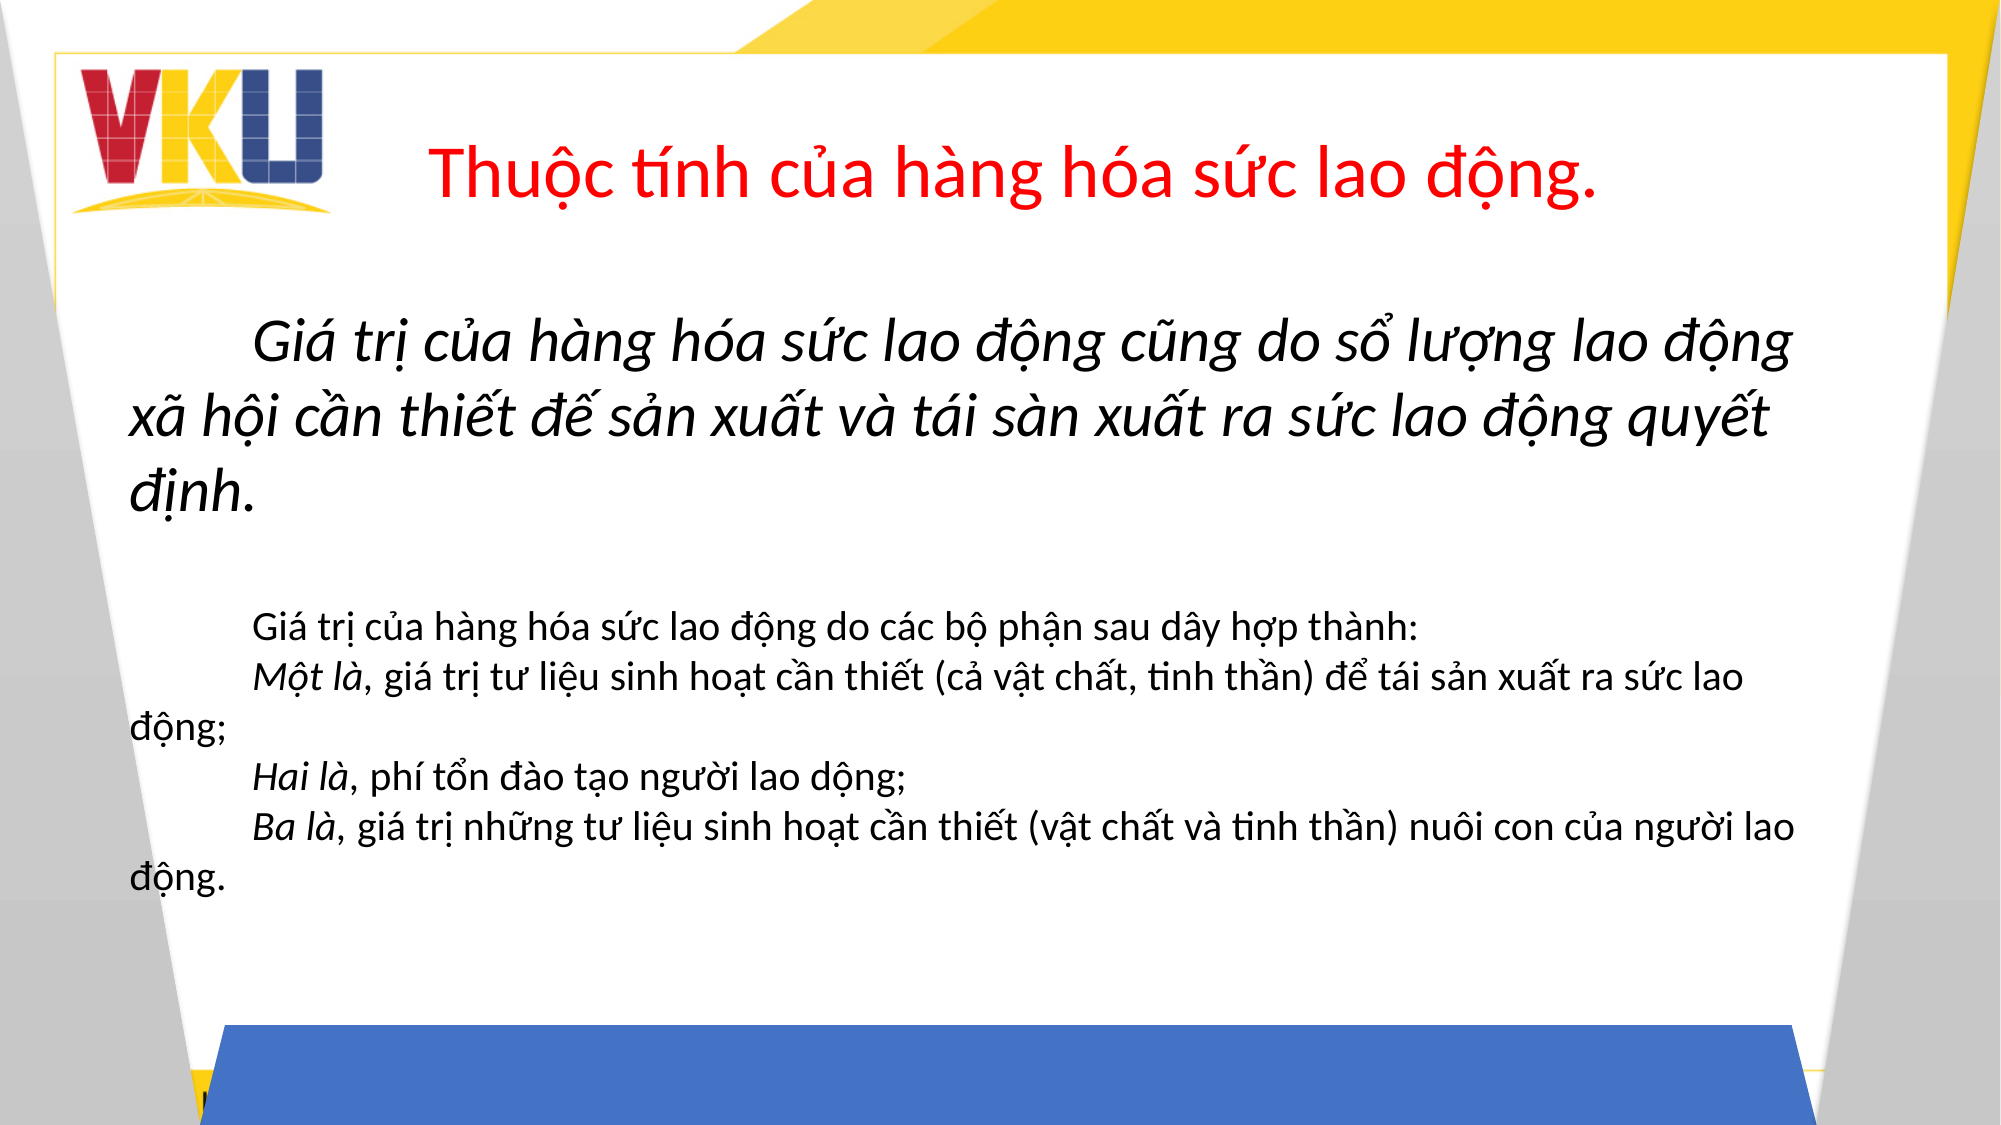

# Thuộc tính của hàng hóa sức lao động.
Giá trị của hàng hóa sức lao động cũng do sổ lượng lao động xã hội cần thiết đế sản xuất và tái sàn xuất ra sức lao động quyết định.

Giá trị của hàng hóa sức lao động do các bộ phận sau dây hợp thành:
Một là, giá trị tư liệu sinh hoạt cần thiết (cả vật chất, tinh thần) để tái sản xuất ra sức lao động;
Hai là, phí tổn đào tạo người lao dộng;
Ba là, giá trị những tư liệu sinh hoạt cần thiết (vật chất và tinh thần) nuôi con của người lao động.